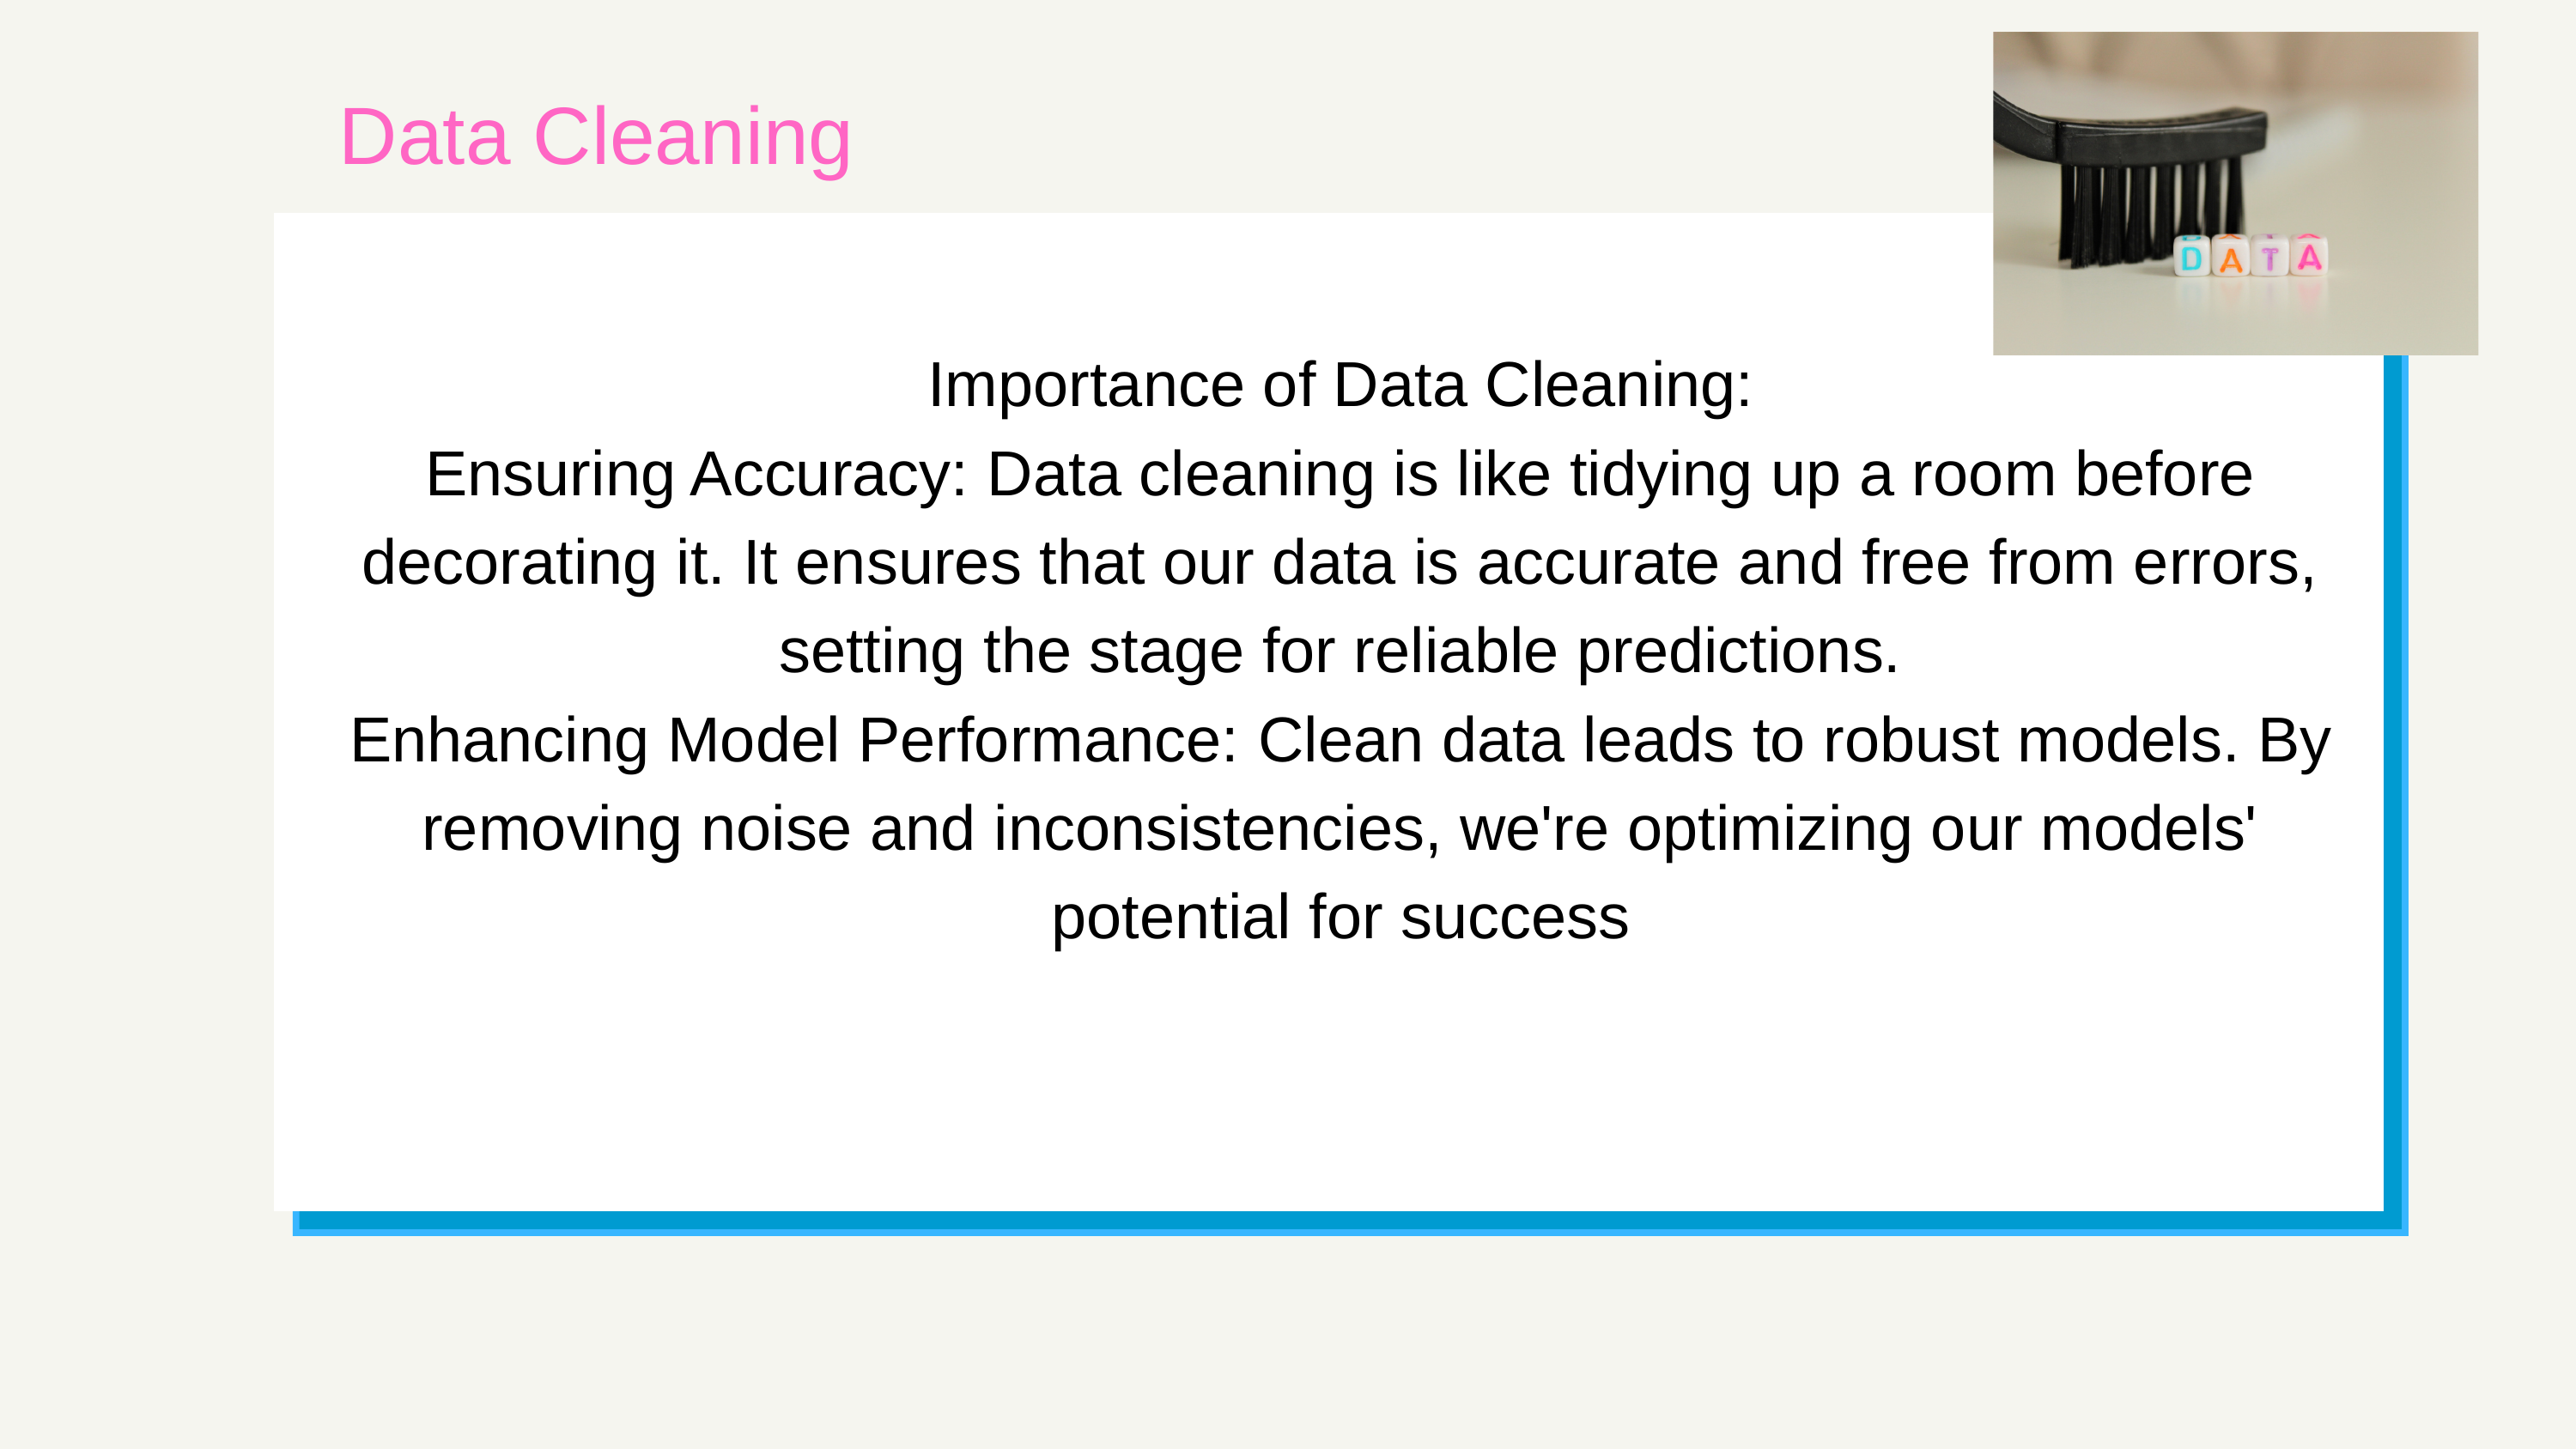

Data Cleaning

Importance of Data Cleaning:
Ensuring Accuracy: Data cleaning is like tidying up a room before decorating it. It ensures that our data is accurate and free from errors, setting the stage for reliable predictions.
Enhancing Model Performance: Clean data leads to robust models. By removing noise and inconsistencies, we're optimizing our models' potential for success